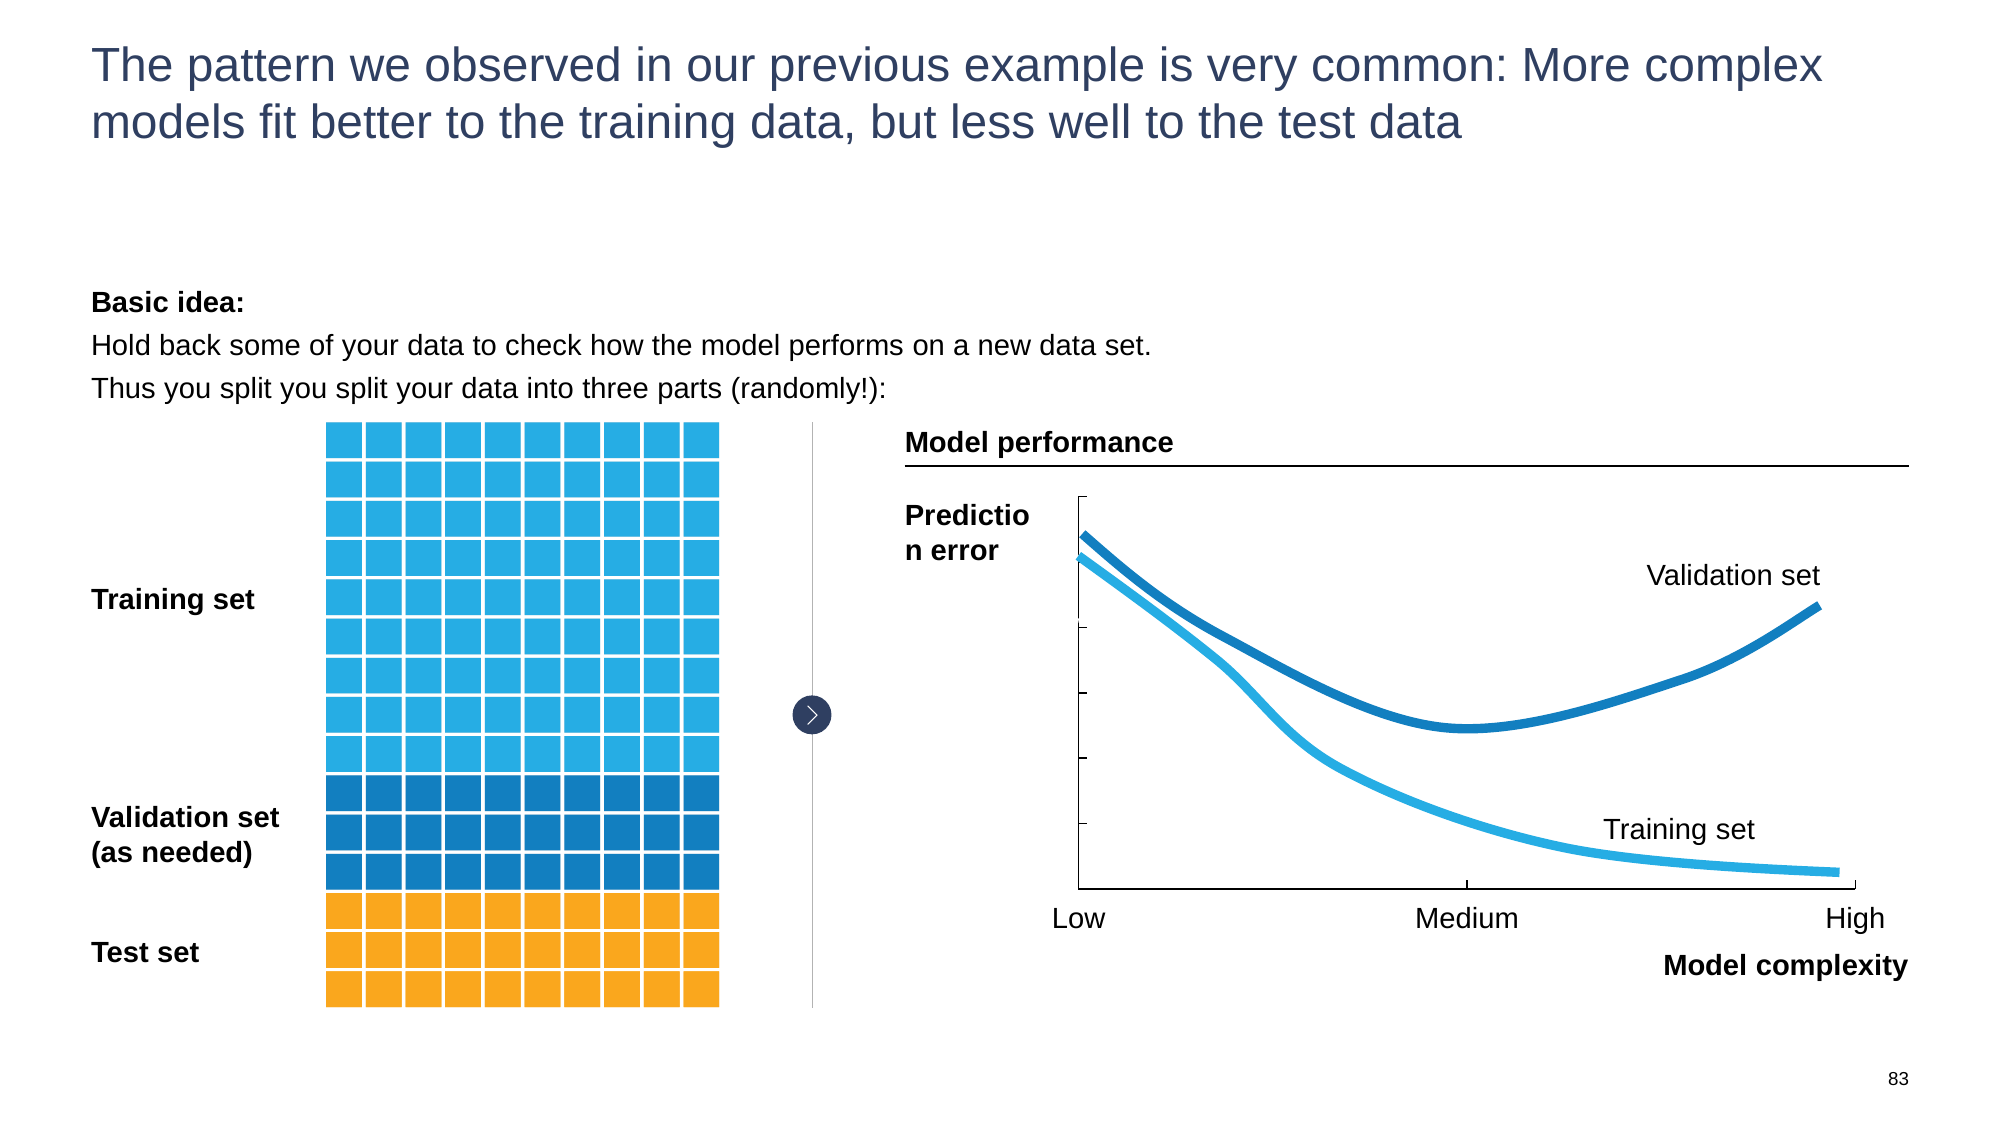

# The pattern we observed in our previous example is very common: More complex models fit better to the training data, but less well to the test data
Basic idea:
Hold back some of your data to check how the model performs on a new data set.
Thus you split you split your data into three parts (randomly!):

Training set

Validation set
(as needed)

Test set
Model performance

### Chart

| Category |  |  |
|---|---|---|
Prediction error

Validation set

Training set
Low
Medium
High
Model complexity